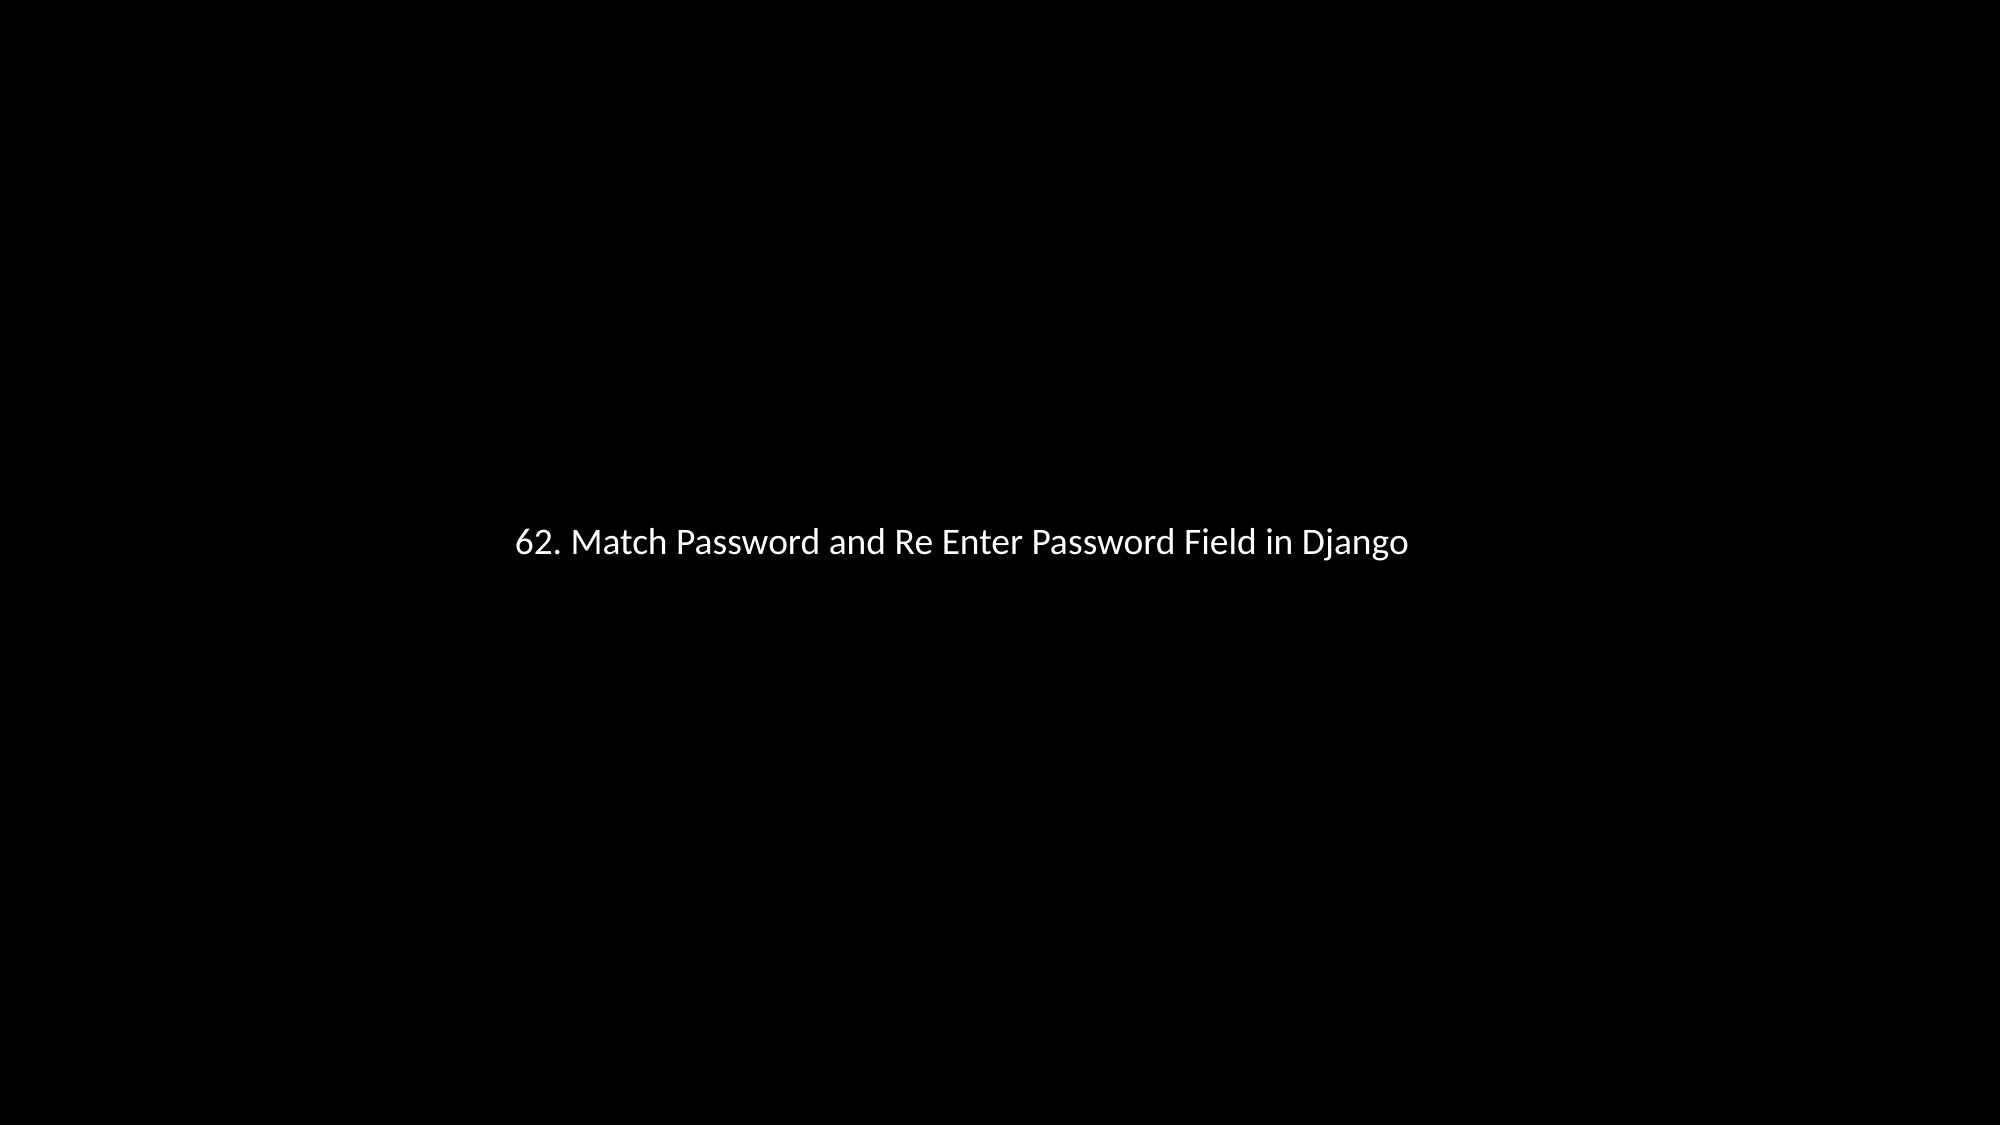

62. Match Password and Re Enter Password Field in Django